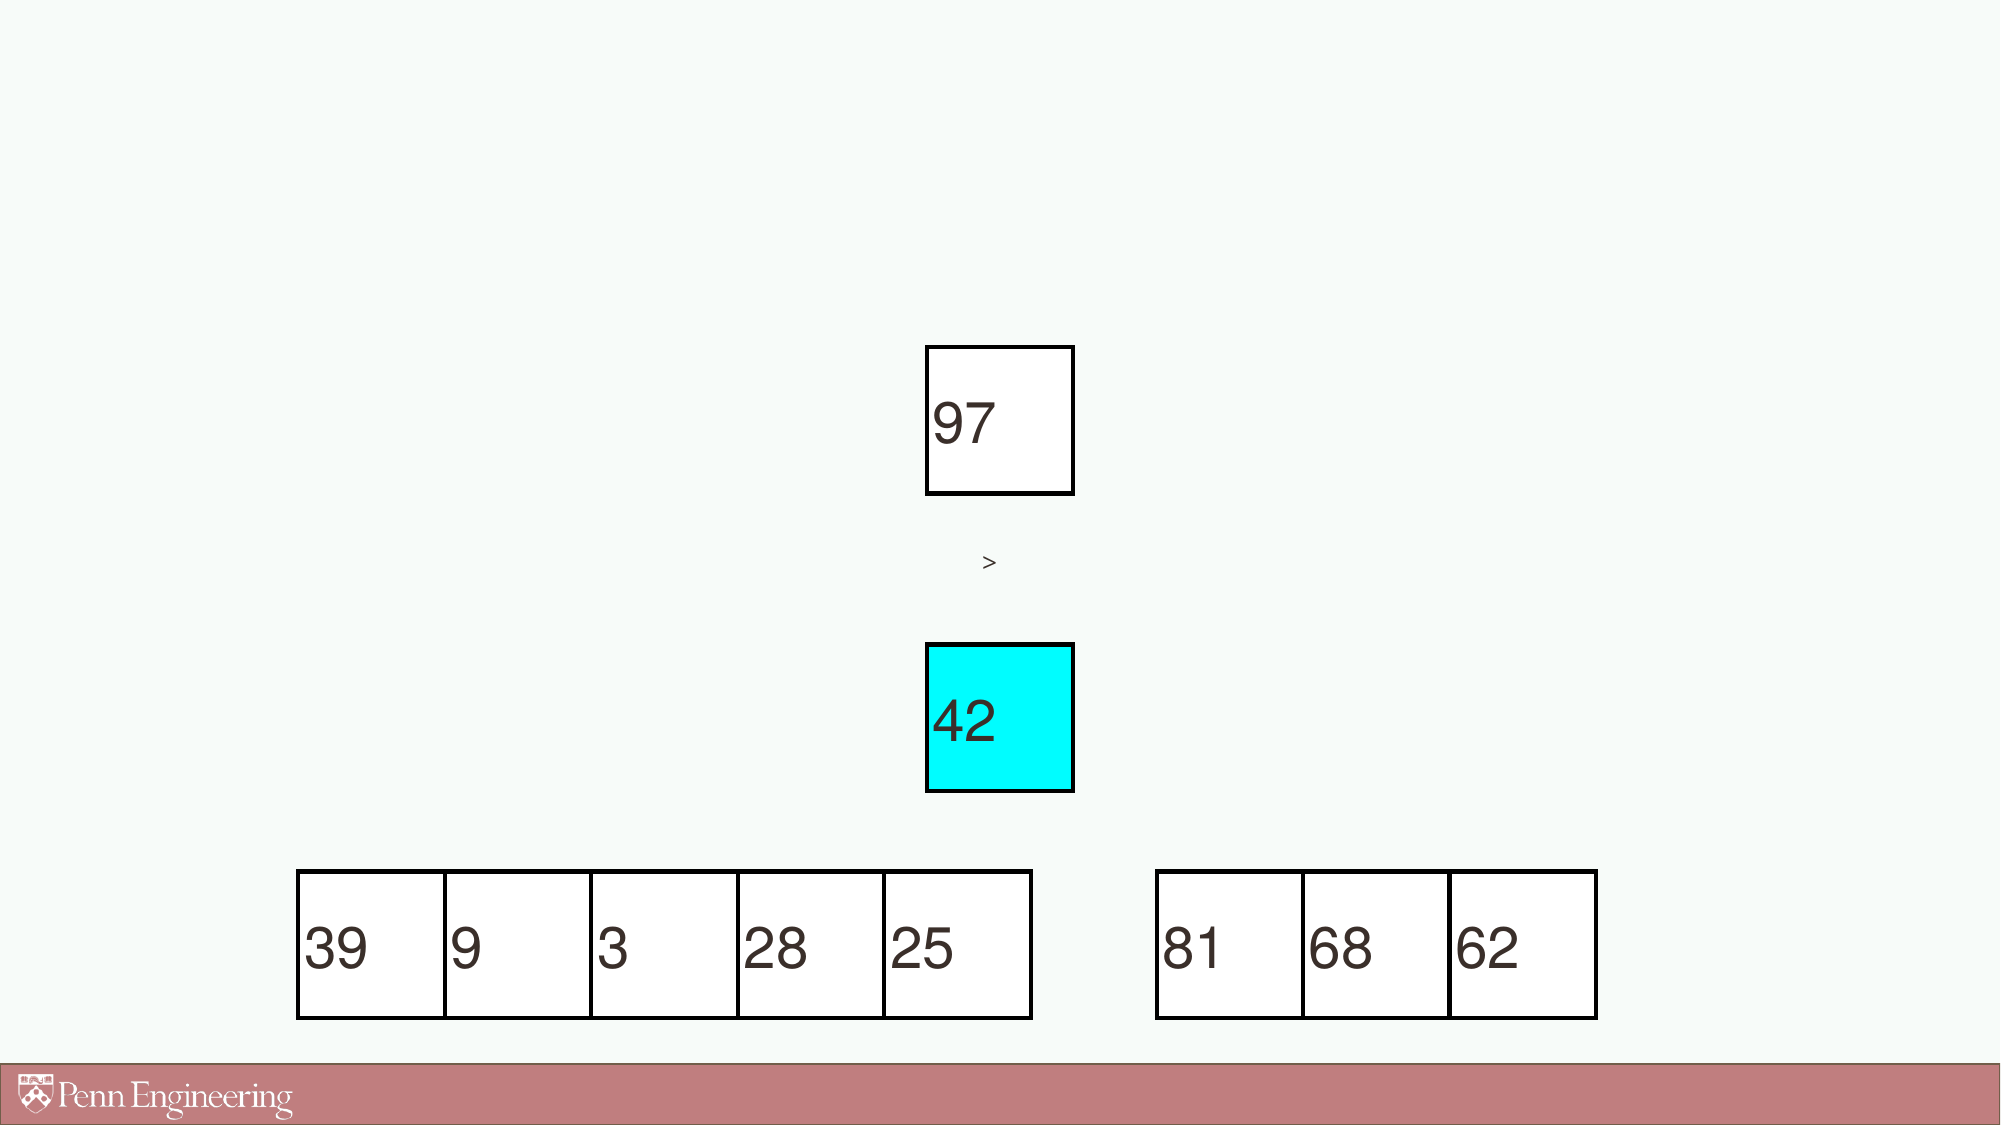

97
>
42
39
9
3
28
25
81
68
62